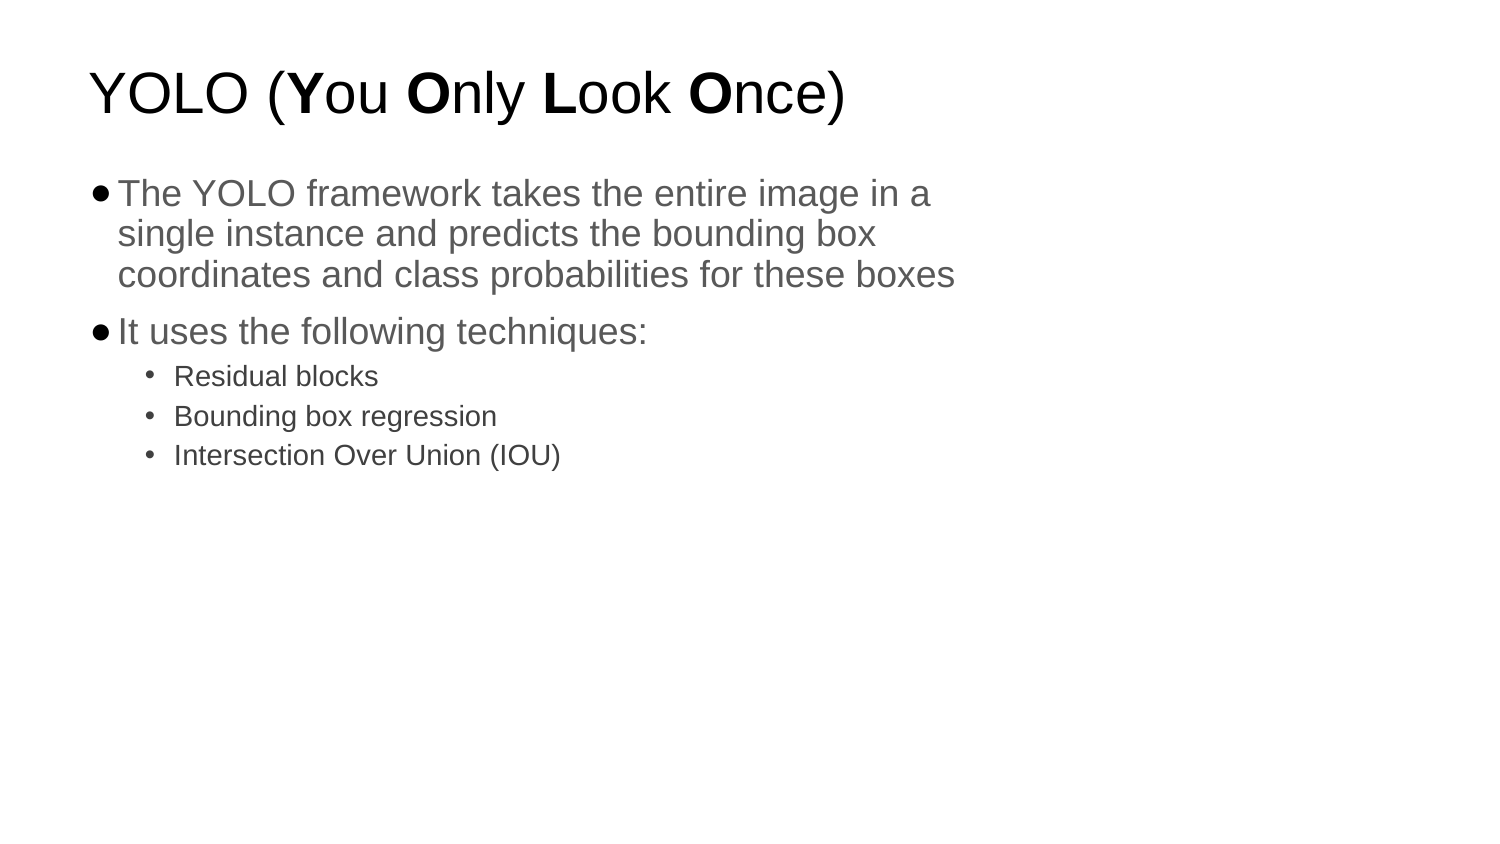

# YOLO (You Only Look Once)
The YOLO framework takes the entire image in a single instance and predicts the bounding box coordinates and class probabilities for these boxes
It uses the following techniques:
Residual blocks
Bounding box regression
Intersection Over Union (IOU)